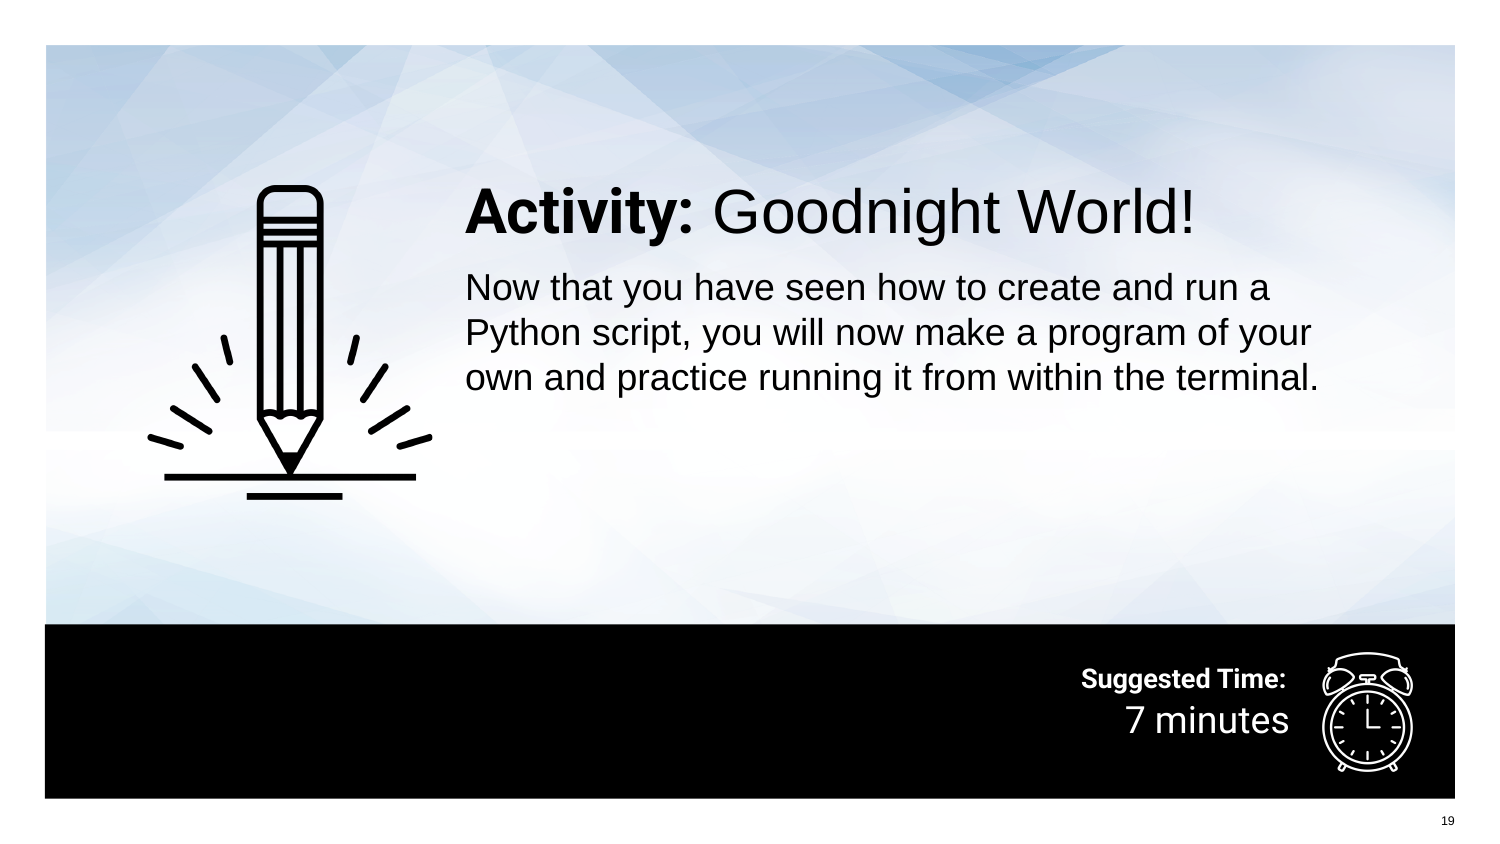

Activity: Goodnight World!
Now that you have seen how to create and run a
Python script, you will now make a program of your
own and practice running it from within the terminal.

# 7 minutes

19